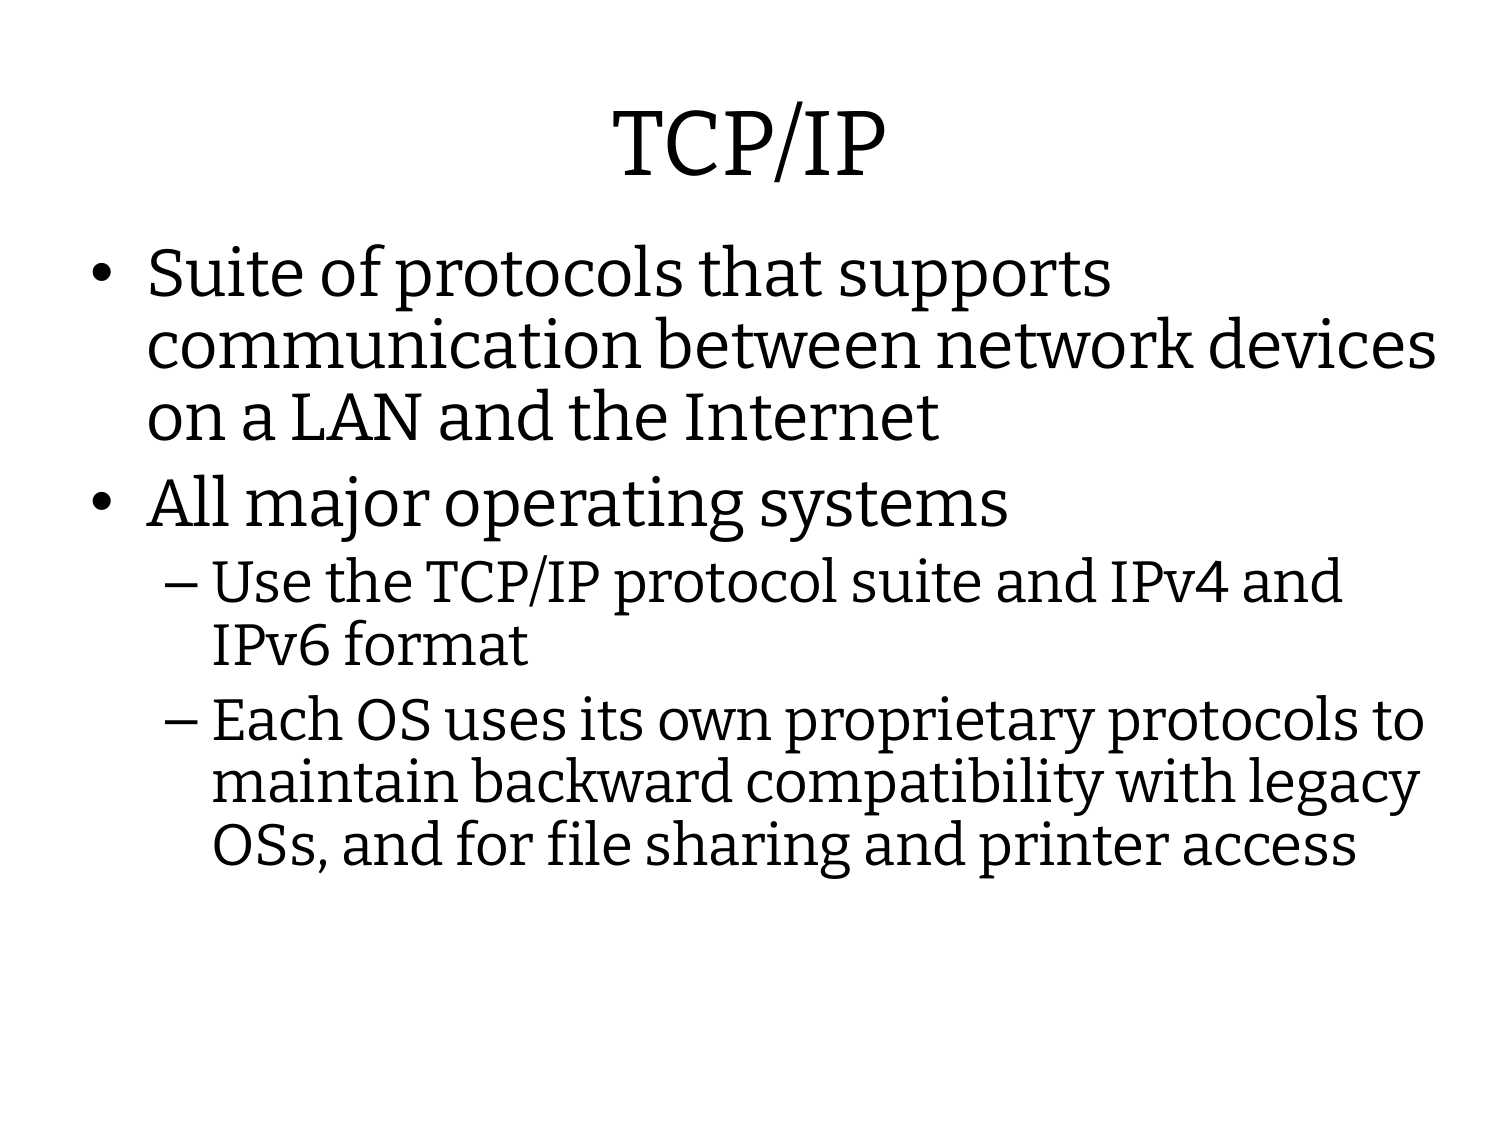

# TCP/IP
Suite of protocols that supports communication between network devices on a LAN and the Internet
All major operating systems
Use the TCP/IP protocol suite and IPv4 and IPv6 format
Each OS uses its own proprietary protocols to maintain backward compatibility with legacy OSs, and for file sharing and printer access